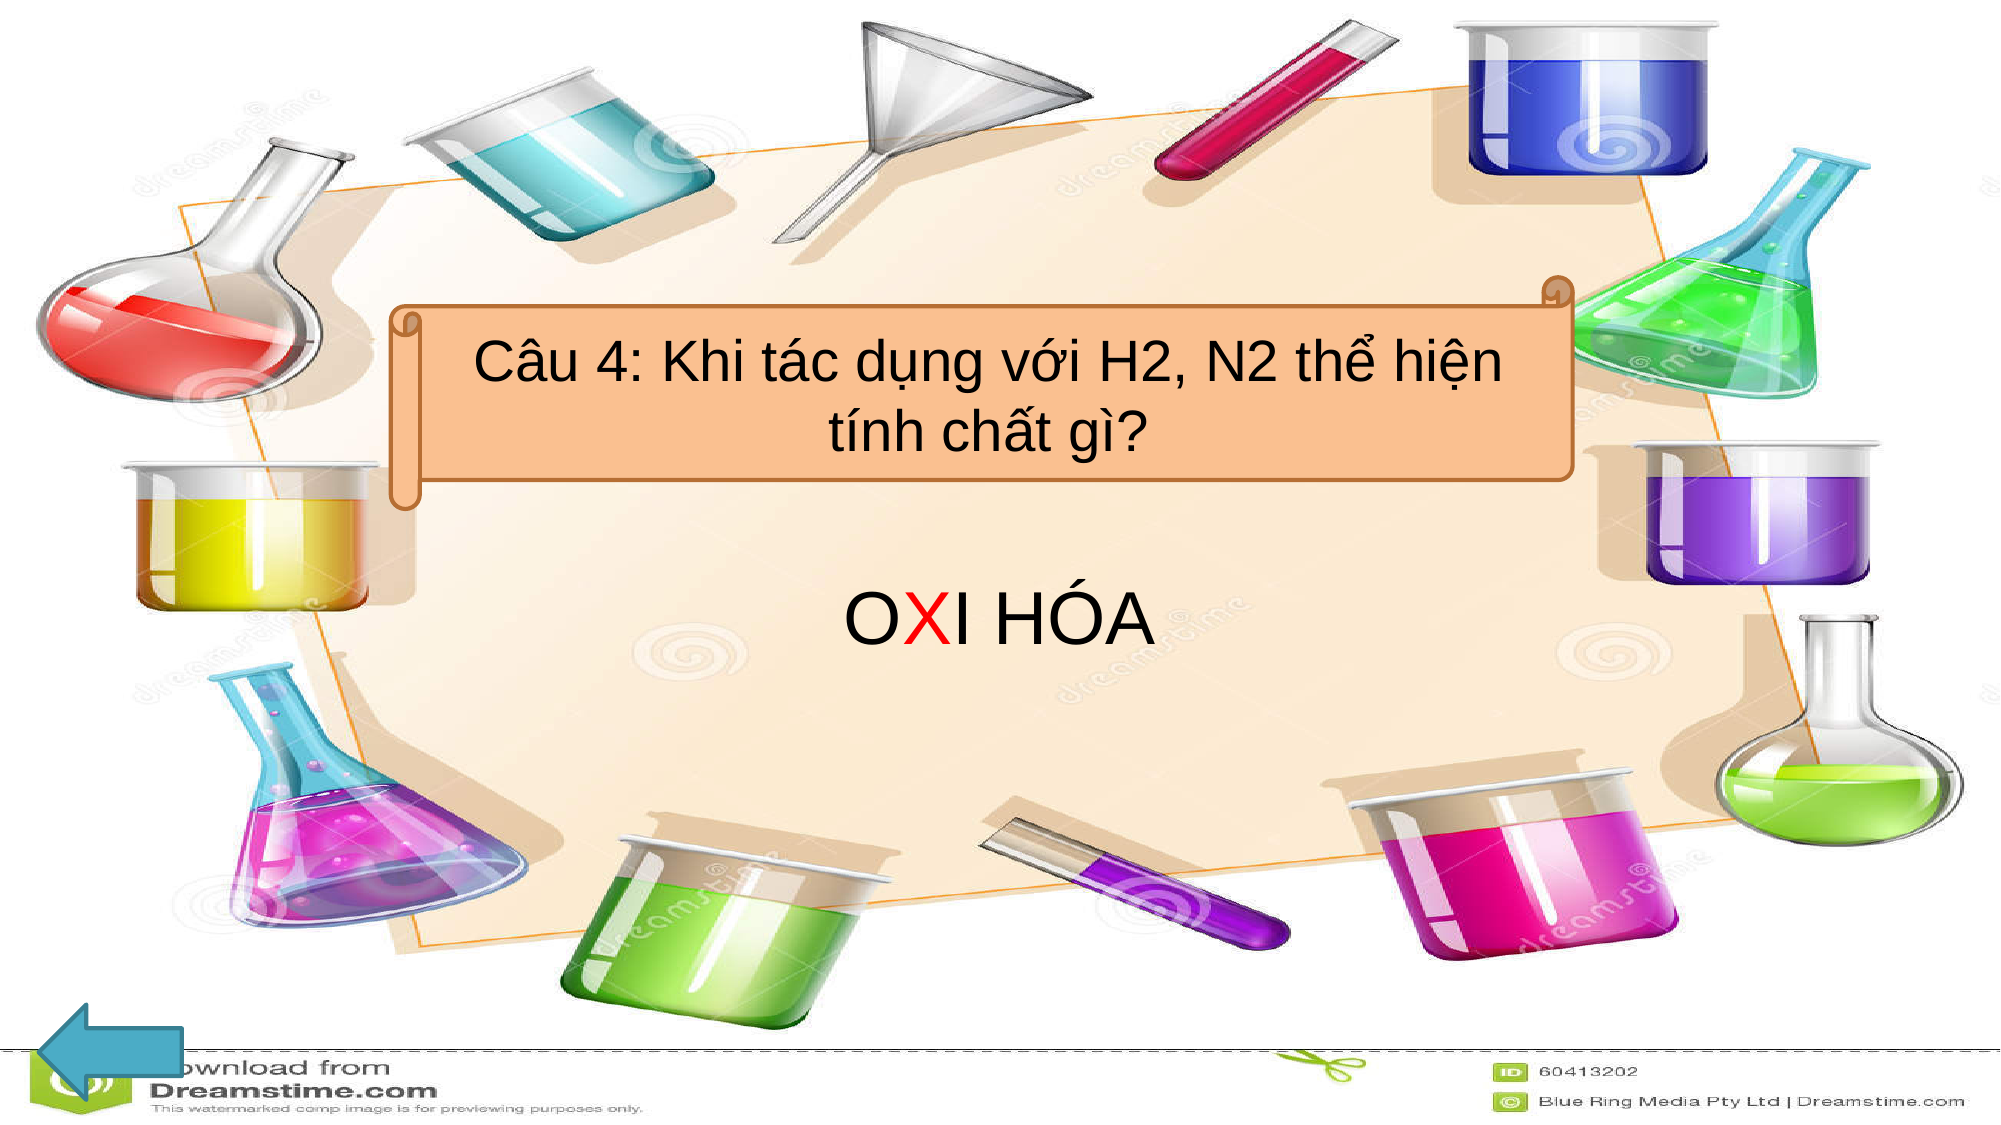

Câu 4: Khi tác dụng với H2, N2 thể hiện tính chất gì?
OXI HÓA